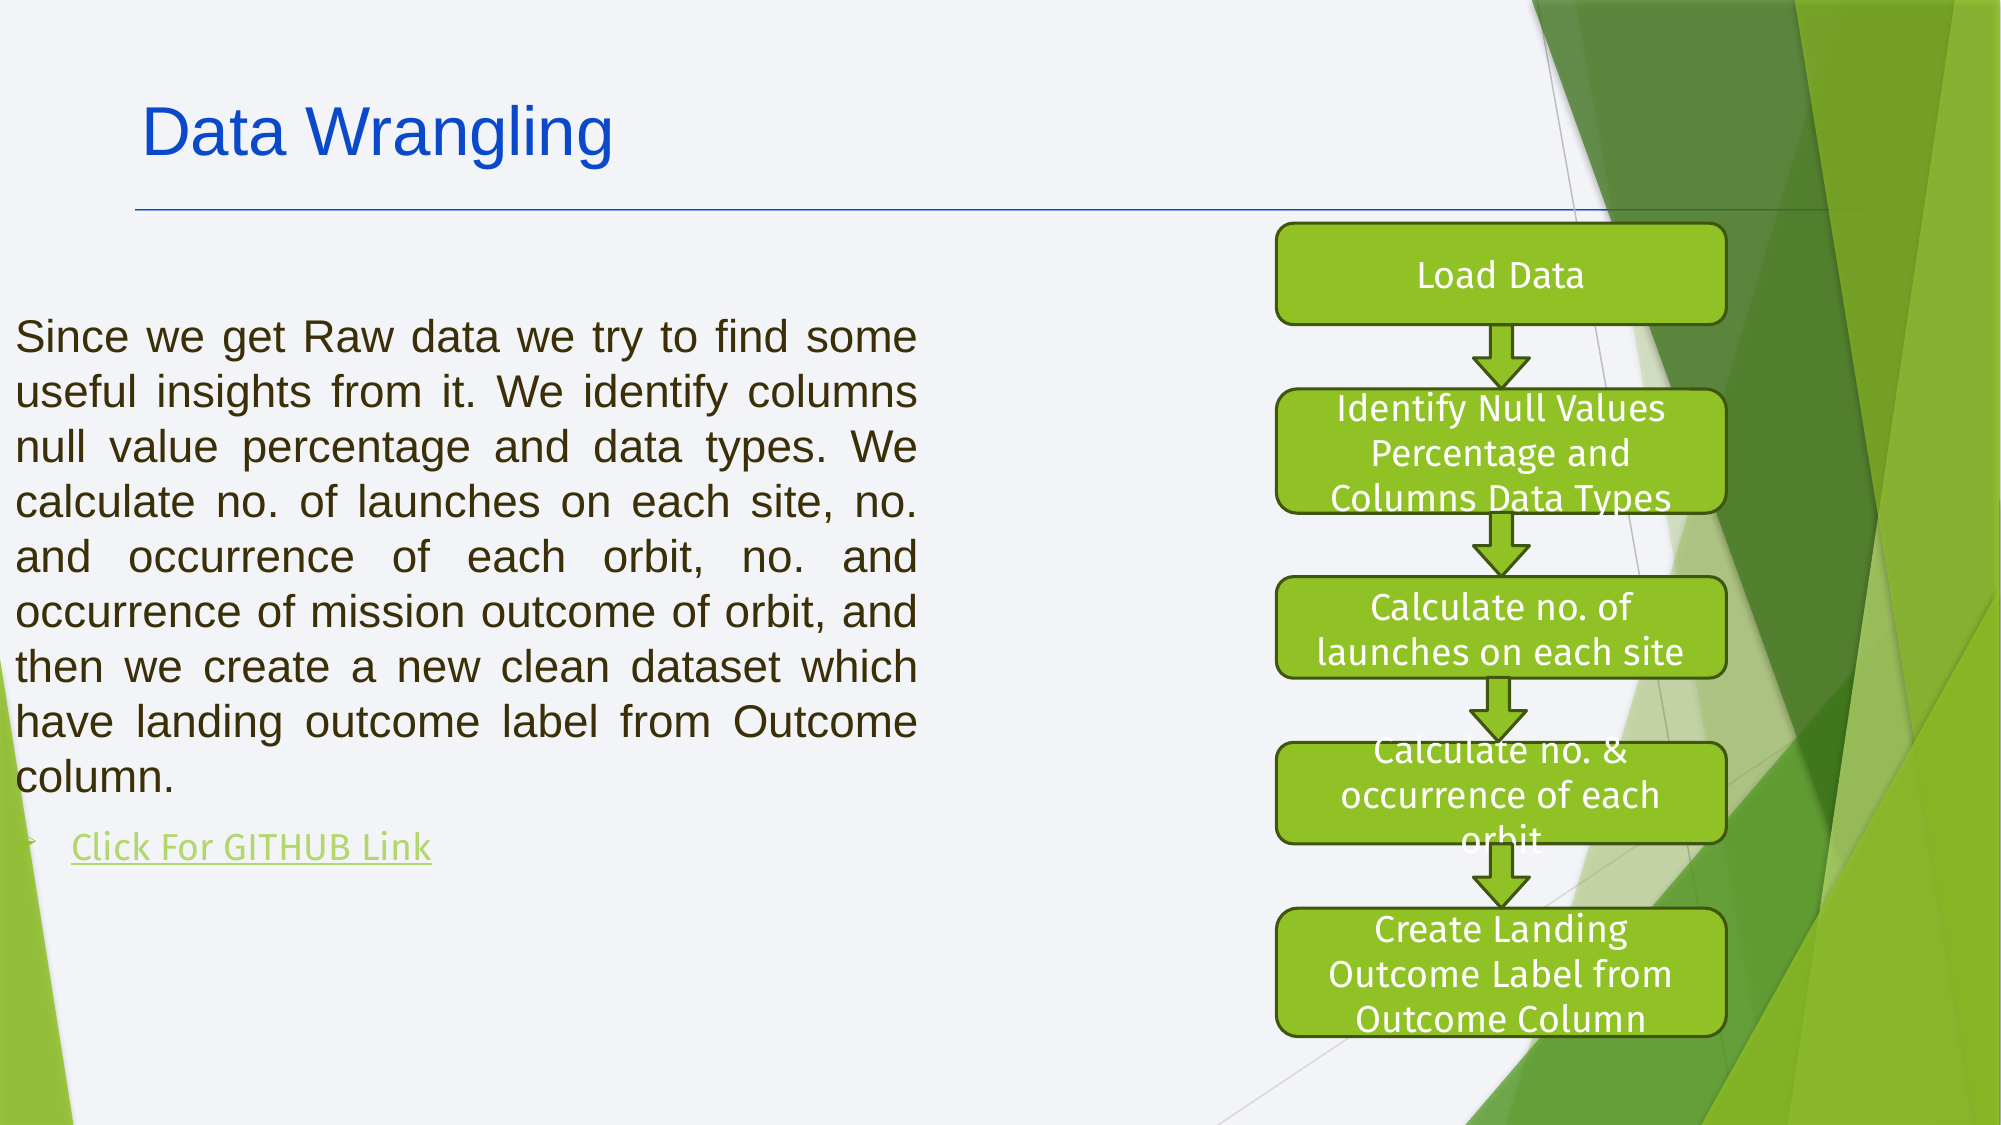

Data Wrangling
Load Data
Since we get Raw data we try to find some useful insights from it. We identify columns null value percentage and data types. We calculate no. of launches on each site, no. and occurrence of each orbit, no. and occurrence of mission outcome of orbit, and then we create a new clean dataset which have landing outcome label from Outcome column.
Click For GITHUB Link

Identify Null Values Percentage and Columns Data Types

Calculate no. of launches on each site

Calculate no. & occurrence of each orbit

Create Landing Outcome Label from Outcome Column
10